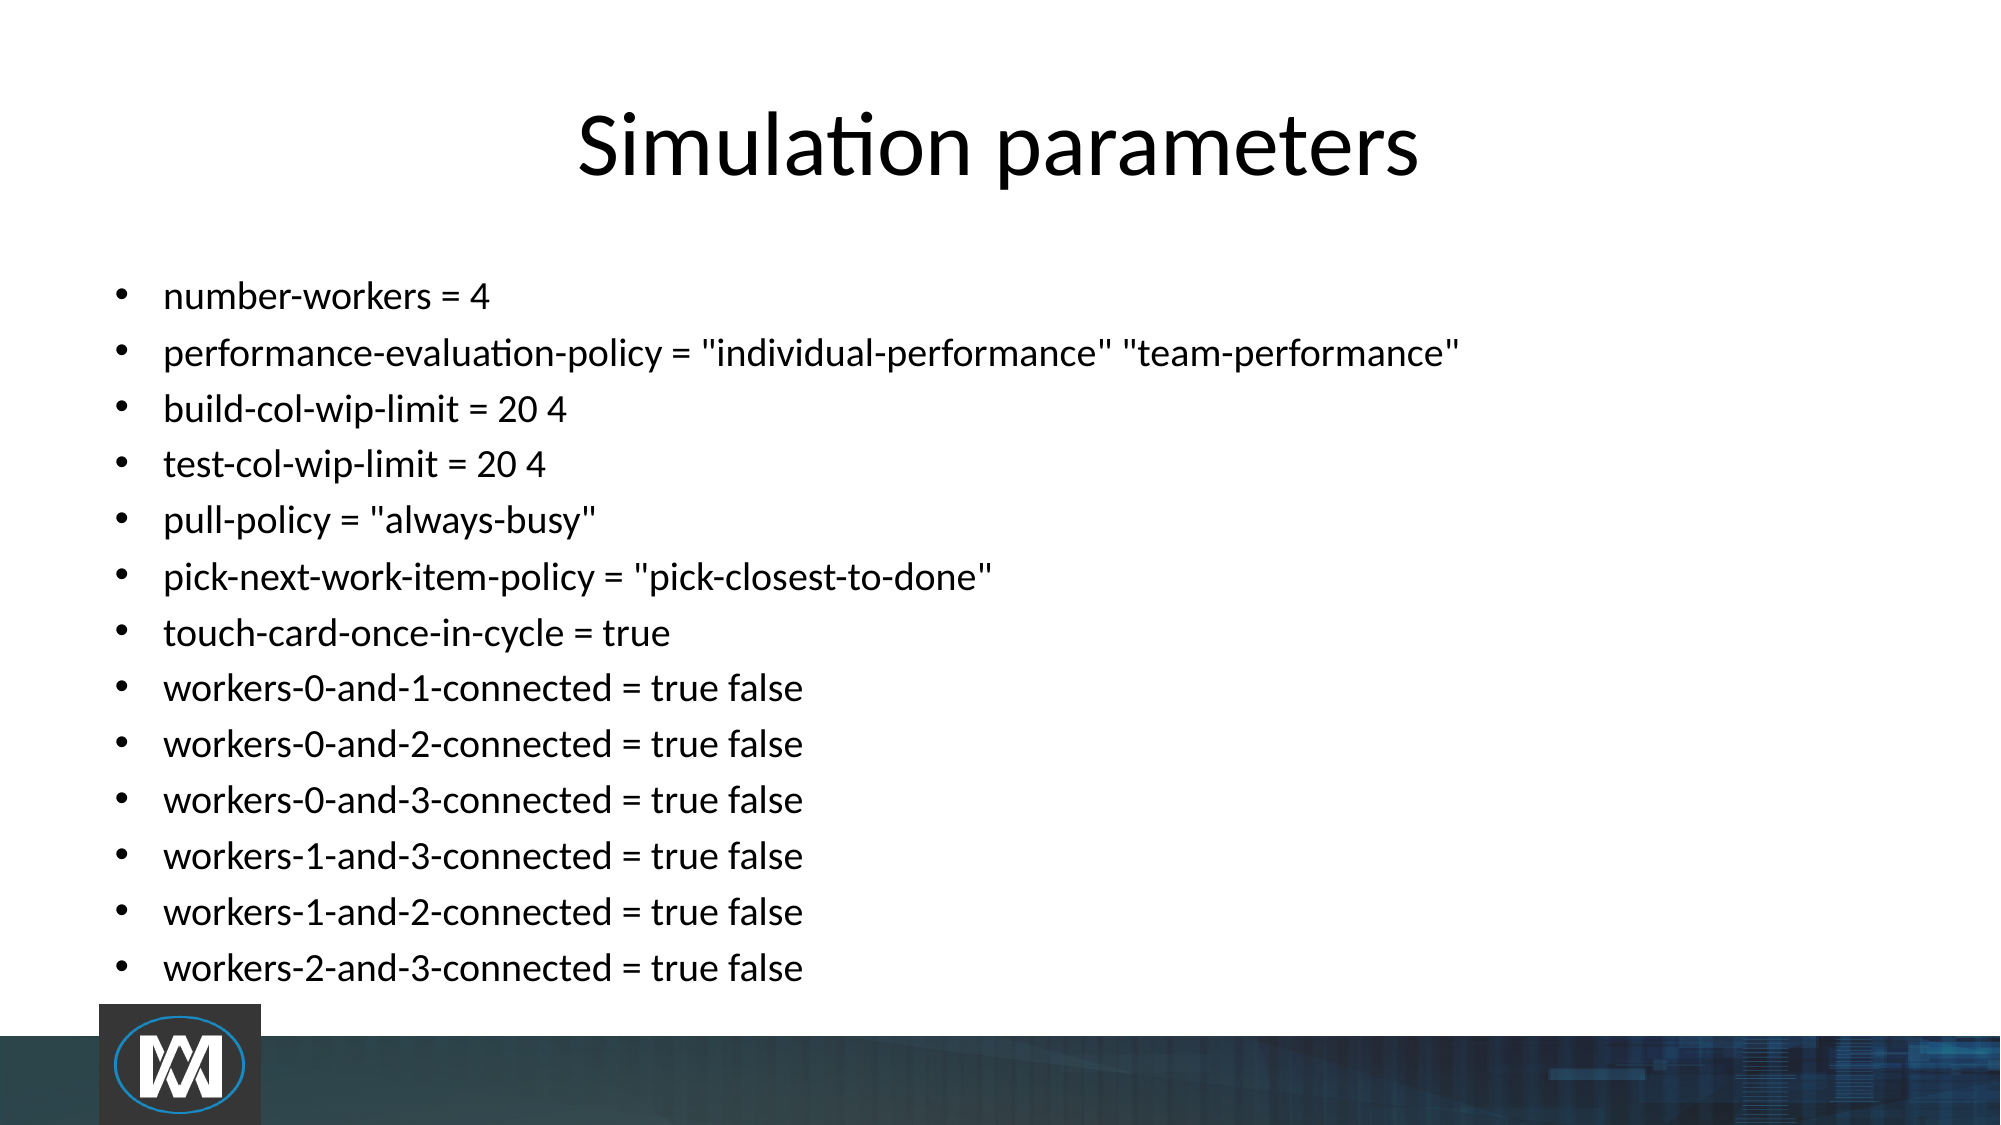

# Simulation parameters
number-workers = 4
performance-evaluation-policy = "individual-performance" "team-performance"
build-col-wip-limit = 20 4
test-col-wip-limit = 20 4
pull-policy = "always-busy"
pick-next-work-item-policy = "pick-closest-to-done"
touch-card-once-in-cycle = true
workers-0-and-1-connected = true false
workers-0-and-2-connected = true false
workers-0-and-3-connected = true false
workers-1-and-3-connected = true false
workers-1-and-2-connected = true false
workers-2-and-3-connected = true false